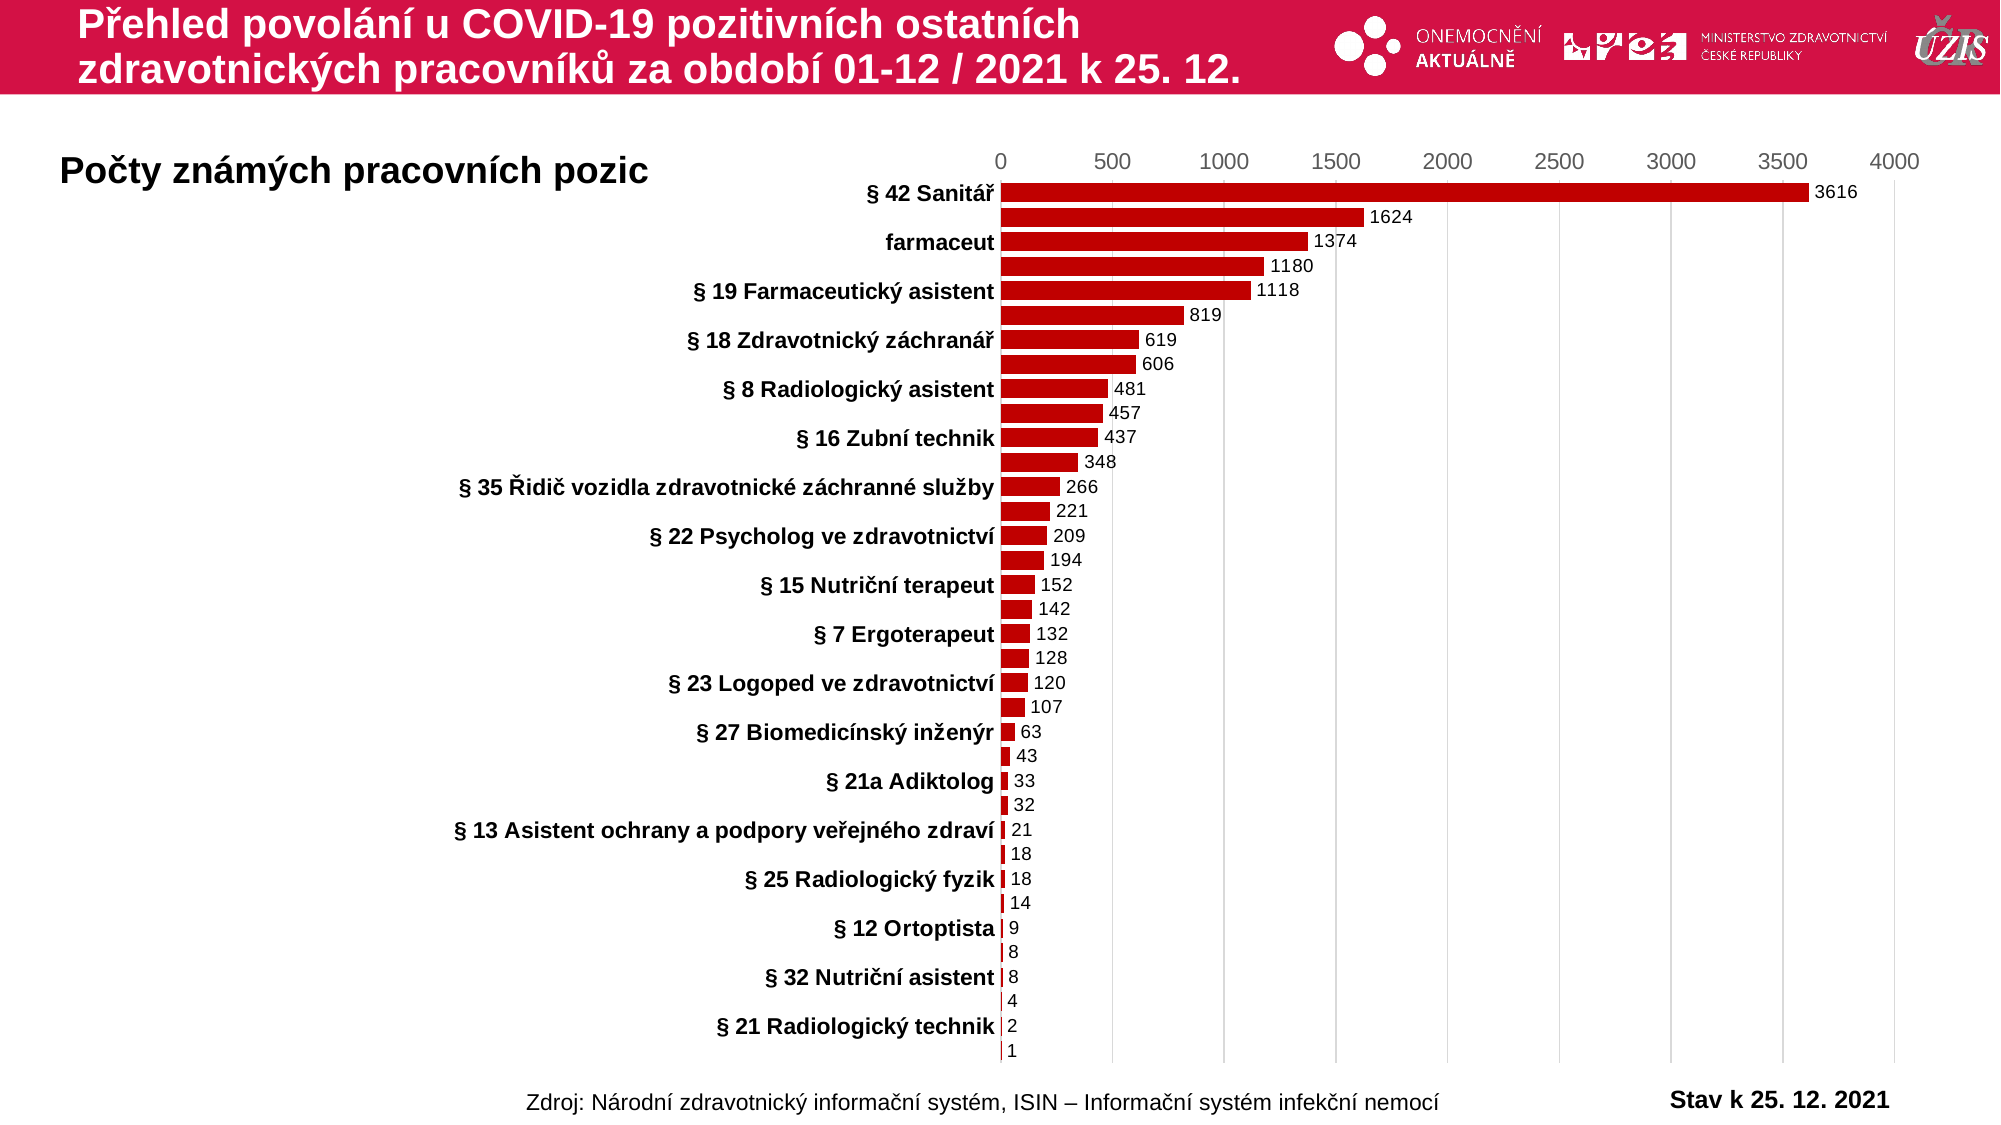

# Přehled povolání u COVID-19 pozitivních ostatních zdravotnických pracovníků za období 01-12 / 2021 k 25. 12.

### Chart

| Category | ostatní ZP |
|---|---|
| § 42 Sanitář | 3616.0 |
| § 24 Fyzioterapeut | 1624.0 |
| farmaceut | 1374.0 |
| § 9 Zdravotní laborant | 1180.0 |
| § 19 Farmaceutický asistent | 1118.0 |
| § 36 Ošetřovatel | 819.0 |
| § 18 Zdravotnický záchranář | 619.0 |
| § 39 Zubní instrumentářka | 606.0 |
| § 8 Radiologický asistent | 481.0 |
| § 26 Odborný pracovník v laboratorních metodách a v přípravě léčivých přípravků | 457.0 |
| § 16 Zubní technik | 437.0 |
| § 40 Řidič zdravotnické dopravní služby | 348.0 |
| § 35 Řidič vozidla zdravotnické záchranné služby | 266.0 |
| § 17 Dentální hygienistka | 221.0 |
| § 22 Psycholog ve zdravotnictví | 209.0 |
| § 37 Masér ve zdravotnictví, nevidomý a slabozraký masér ve zdravotnictví | 194.0 |
| § 15 Nutriční terapeut | 152.0 |
| § 11 Optometrista | 142.0 |
| § 7 Ergoterapeut | 132.0 |
| § 10 Zdravotně-sociální pracovník | 128.0 |
| § 23 Logoped ve zdravotnictví | 120.0 |
| § 30 Laboratorní asistent | 107.0 |
| § 27 Biomedicínský inženýr | 63.0 |
| § 33 Asistent zubního technika | 43.0 |
| § 21a Adiktolog | 33.0 |
| § 28 Odborný pracovník v ochraně a podpoře veřejného zdraví | 32.0 |
| § 13 Asistent ochrany a podpory veřejného zdraví | 21.0 |
| § 14 Ortotik-protetik | 18.0 |
| § 25 Radiologický fyzik | 18.0 |
| § 20 Biomedicínský technik | 14.0 |
| § 12 Ortoptista | 9.0 |
| § 31 Ortoticko-protetický technik | 8.0 |
| § 32 Nutriční asistent | 8.0 |
| § 41 Autoptický laborant | 4.0 |
| § 21 Radiologický technik | 2.0 |
| § 23a Zrakový terapeut | 1.0 |
Počty známých pracovních pozic
Stav k 25. 12. 2021
Zdroj: Národní zdravotnický informační systém, ISIN – Informační systém infekční nemocí